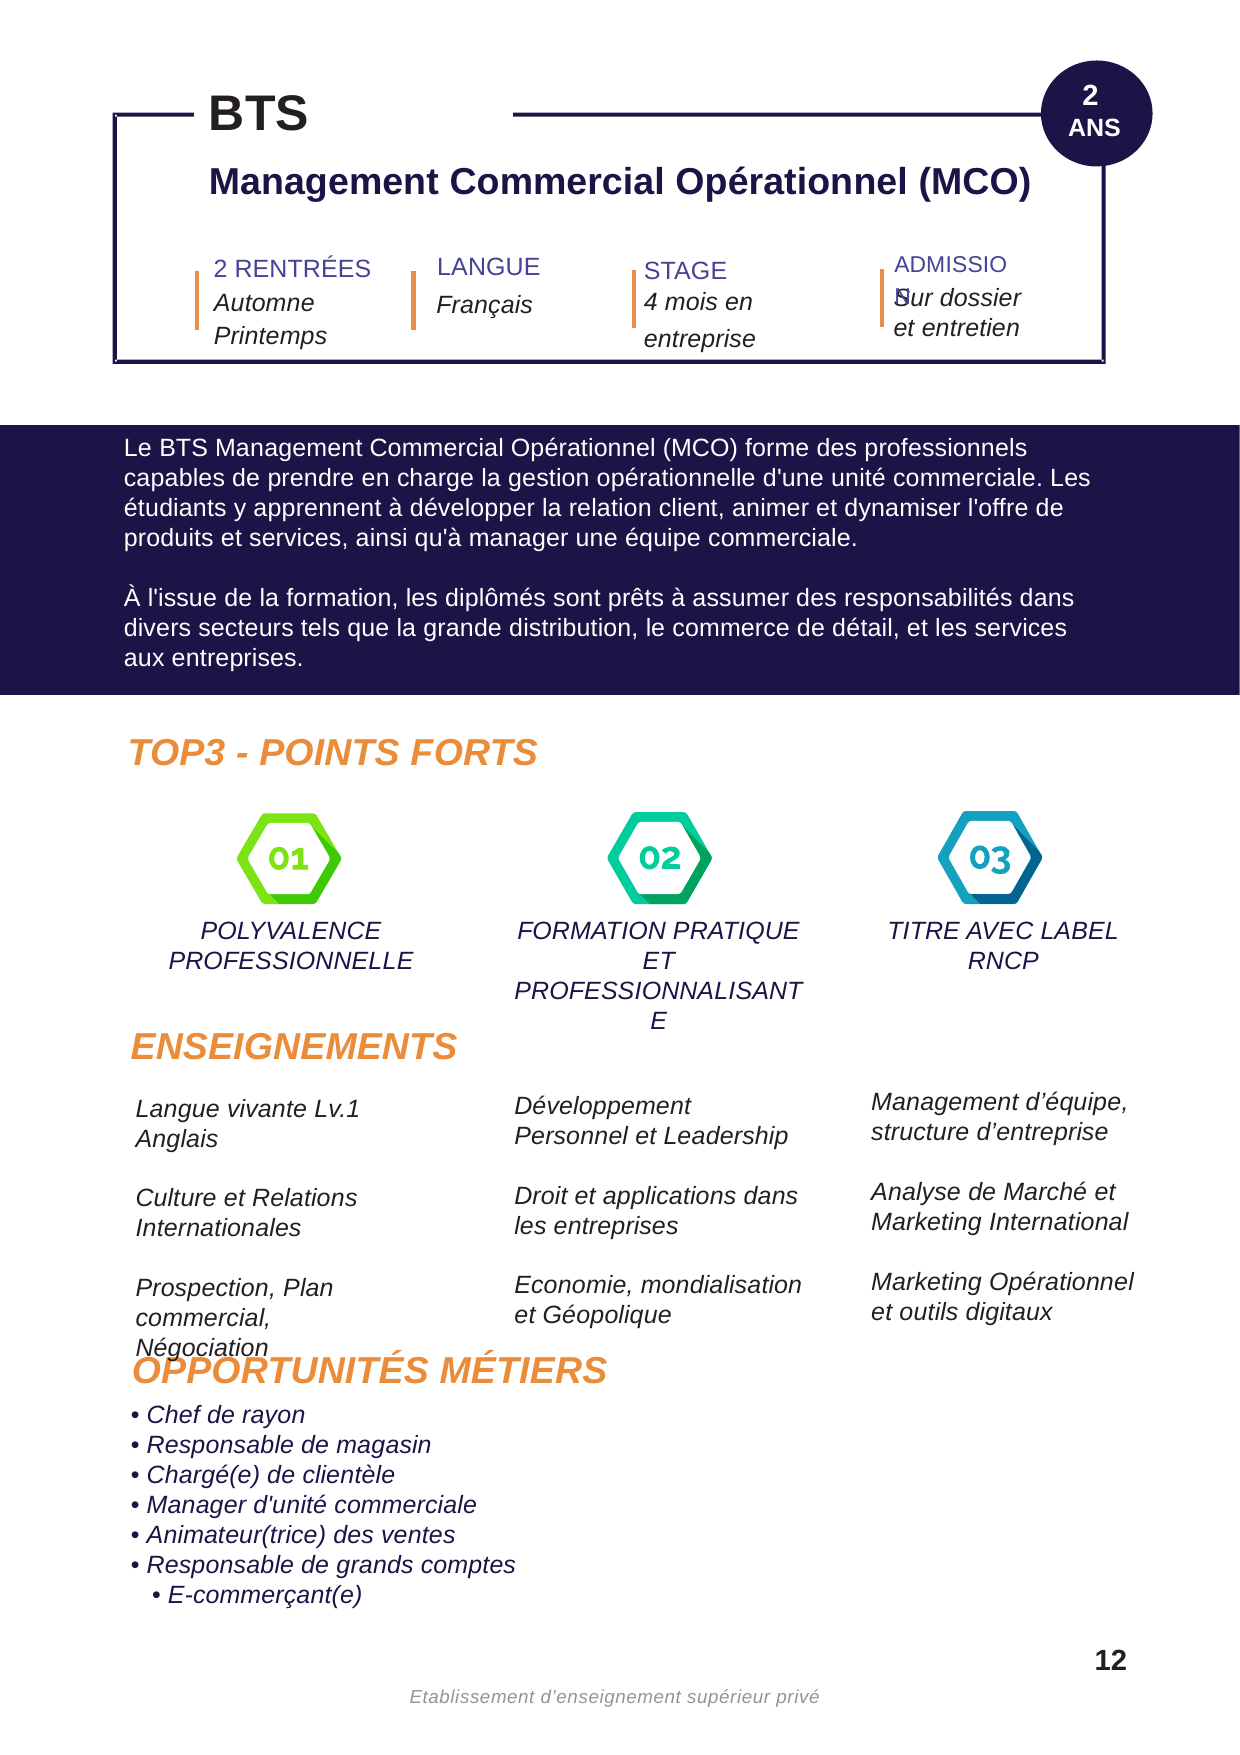

BTS
2
ANS
Management Commercial Opérationnel (MCO)
LANGUE
ADMISSION
STAGE
2 RENTRÉES
4 mois en entreprise
Français
Sur dossier et entretien
Automne Printemps

Le BTS Management Commercial Opérationnel (MCO) forme des professionnels capables de prendre en charge la gestion opérationnelle d'une unité commerciale. Les étudiants y apprennent à développer la relation client, animer et dynamiser l'offre de produits et services, ainsi qu'à manager une équipe commerciale.

À l'issue de la formation, les diplômés sont prêts à assumer des responsabilités dans divers secteurs tels que la grande distribution, le commerce de détail, et les services aux entreprises.
TOP3 - POINTS FORTS

POLYVALENCE PROFESSIONNELLE
FORMATION PRATIQUE ET PROFESSIONNALISANTE
TITRE AVEC LABEL RNCP
ENSEIGNEMENTS
Management d’équipe, structure d’entreprise

Analyse de Marché et Marketing International

Marketing Opérationnel et outils digitaux

Développement Personnel et Leadership

Droit et applications dans les entreprises

Economie, mondialisation et Géopolique

Langue vivante Lv.1 Anglais

Culture et Relations Internationales

Prospection, Plan commercial, Négociation

OPPORTUNITÉS MÉTIERS
• Chef de rayon
• Responsable de magasin
• Chargé(e) de clientèle
• Manager d'unité commerciale
• Animateur(trice) des ventes
• Responsable de grands comptes
• E-commerçant(e)
12
Etablissement d’enseignement supérieur privé